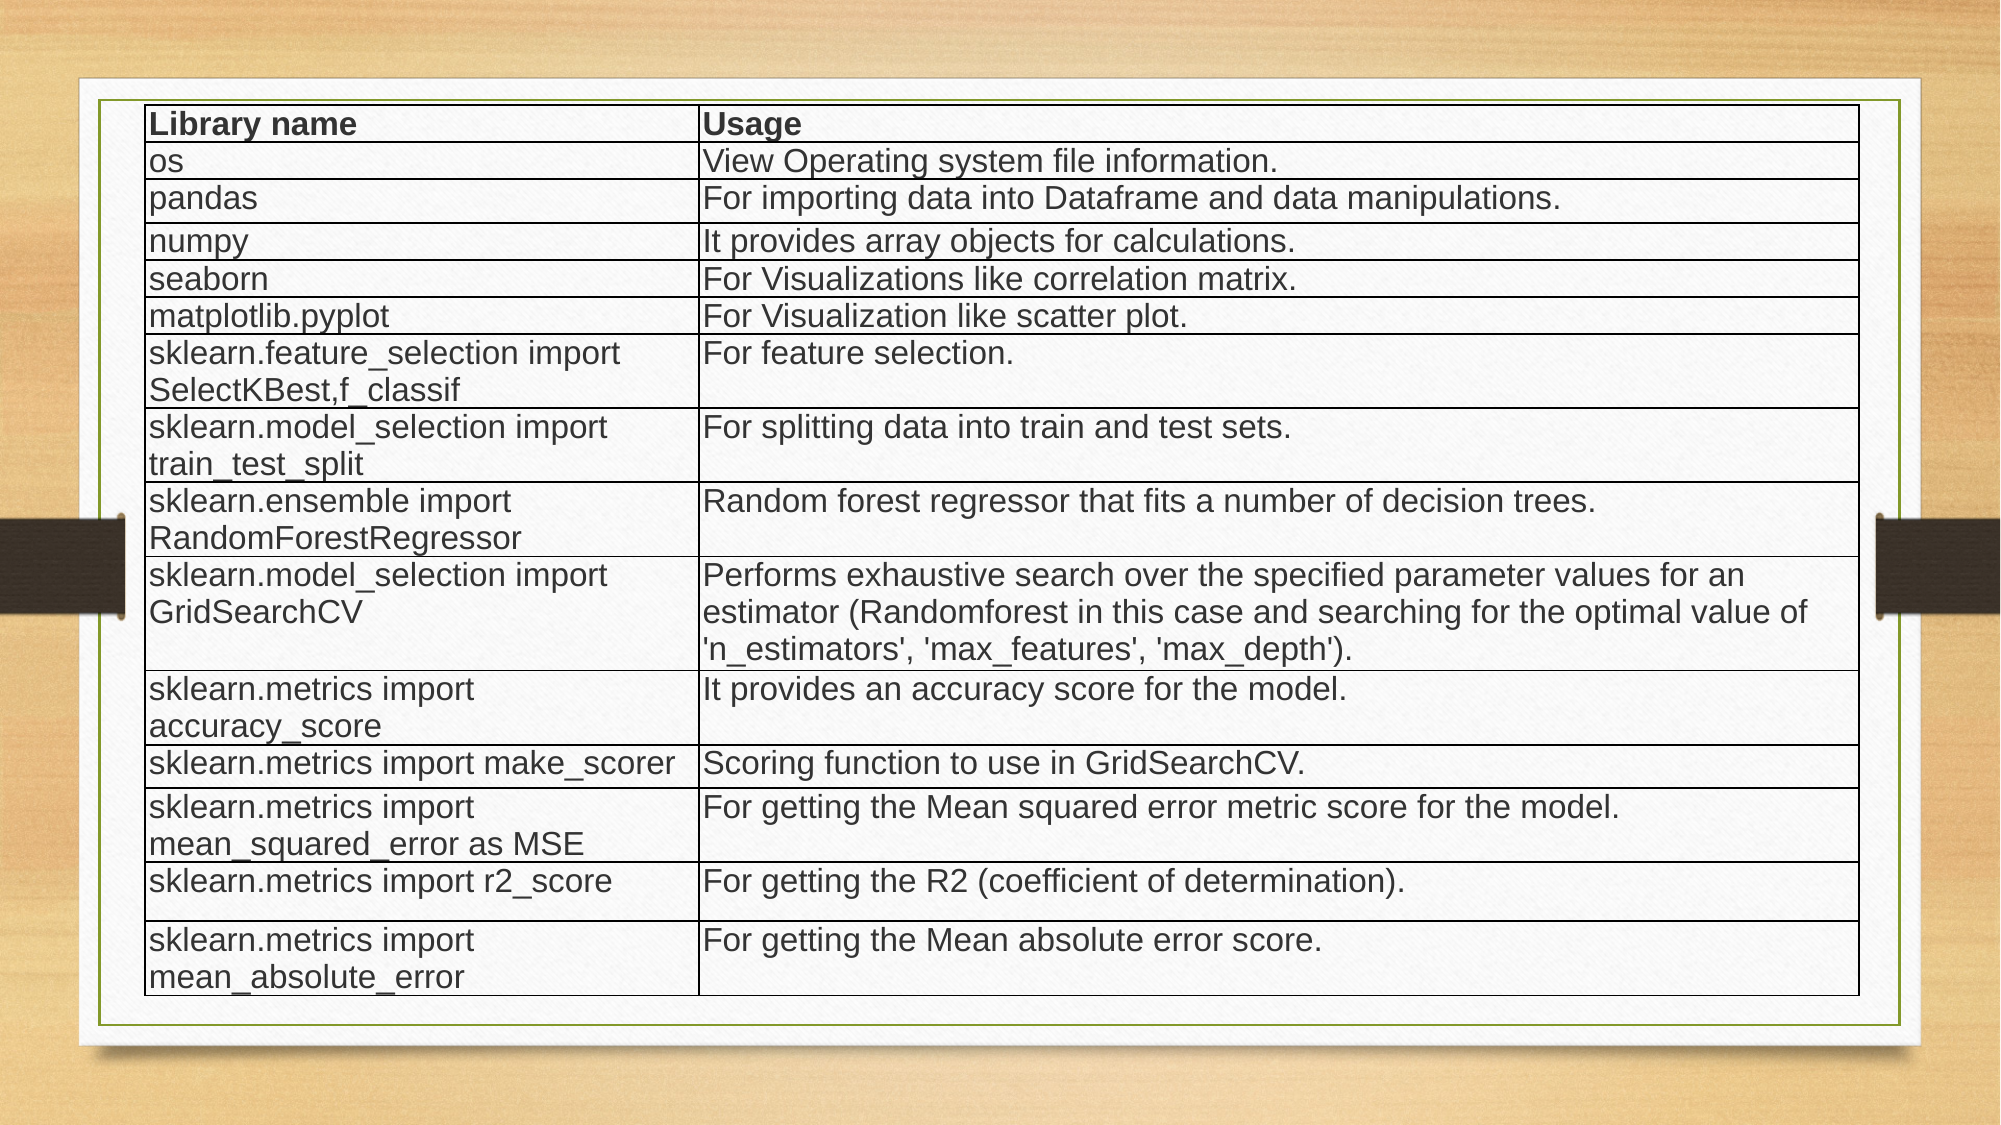

| Library name | Usage |
| --- | --- |
| os | View Operating system file information. |
| pandas | For importing data into Dataframe and data manipulations. |
| numpy | It provides array objects for calculations. |
| seaborn | For Visualizations like correlation matrix. |
| matplotlib.pyplot | For Visualization like scatter plot. |
| sklearn.feature\_selection import SelectKBest,f\_classif | For feature selection. |
| sklearn.model\_selection import train\_test\_split | For splitting data into train and test sets. |
| sklearn.ensemble import RandomForestRegressor | Random forest regressor that fits a number of decision trees. |
| sklearn.model\_selection import GridSearchCV | Performs exhaustive search over the specified parameter values for an estimator (Randomforest in this case and searching for the optimal value of 'n\_estimators', 'max\_features', 'max\_depth'). |
| sklearn.metrics import accuracy\_score | It provides an accuracy score for the model. |
| sklearn.metrics import make\_scorer | Scoring function to use in GridSearchCV. |
| sklearn.metrics import mean\_squared\_error as MSE | For getting the Mean squared error metric score for the model. |
| sklearn.metrics import r2\_score | For getting the R2 (coefficient of determination). |
| sklearn.metrics import mean\_absolute\_error | For getting the Mean absolute error score. |